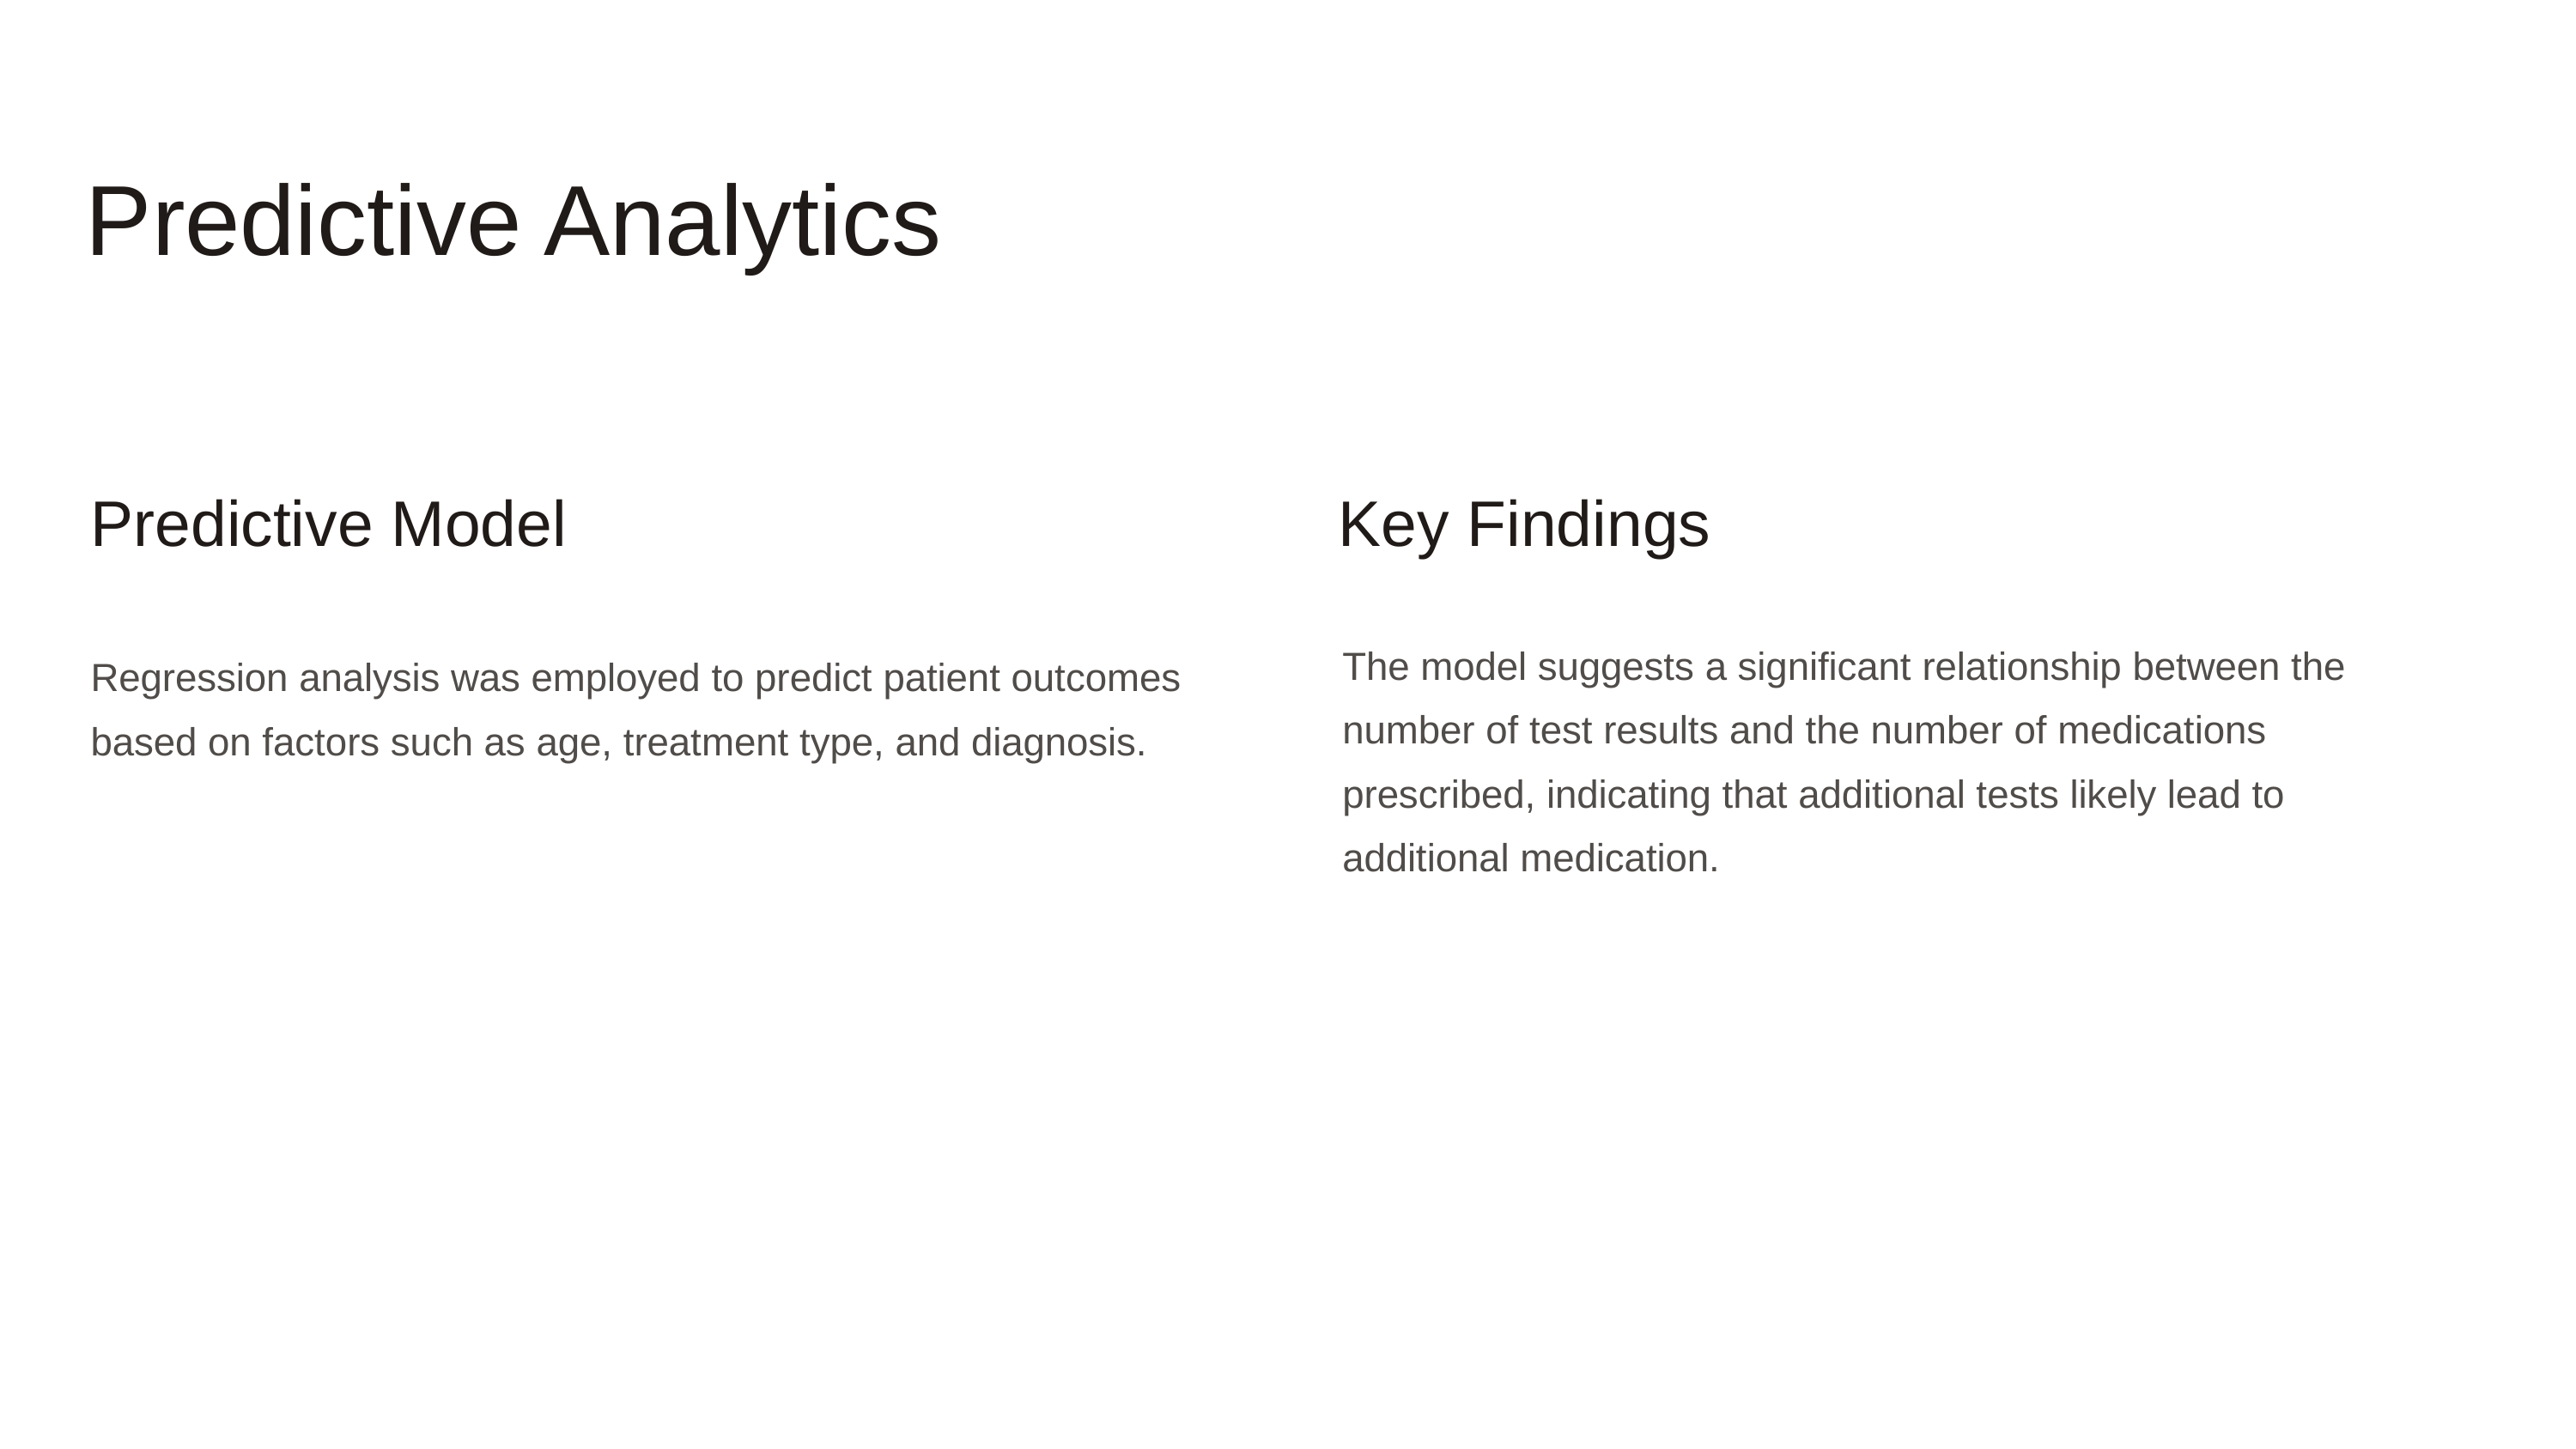

Predictive Analytics
Predictive Model
Key Findings
The model suggests a significant relationship between the number of test results and the number of medications prescribed, indicating that additional tests likely lead to additional medication.
Regression analysis was employed to predict patient outcomes based on factors such as age, treatment type, and diagnosis.